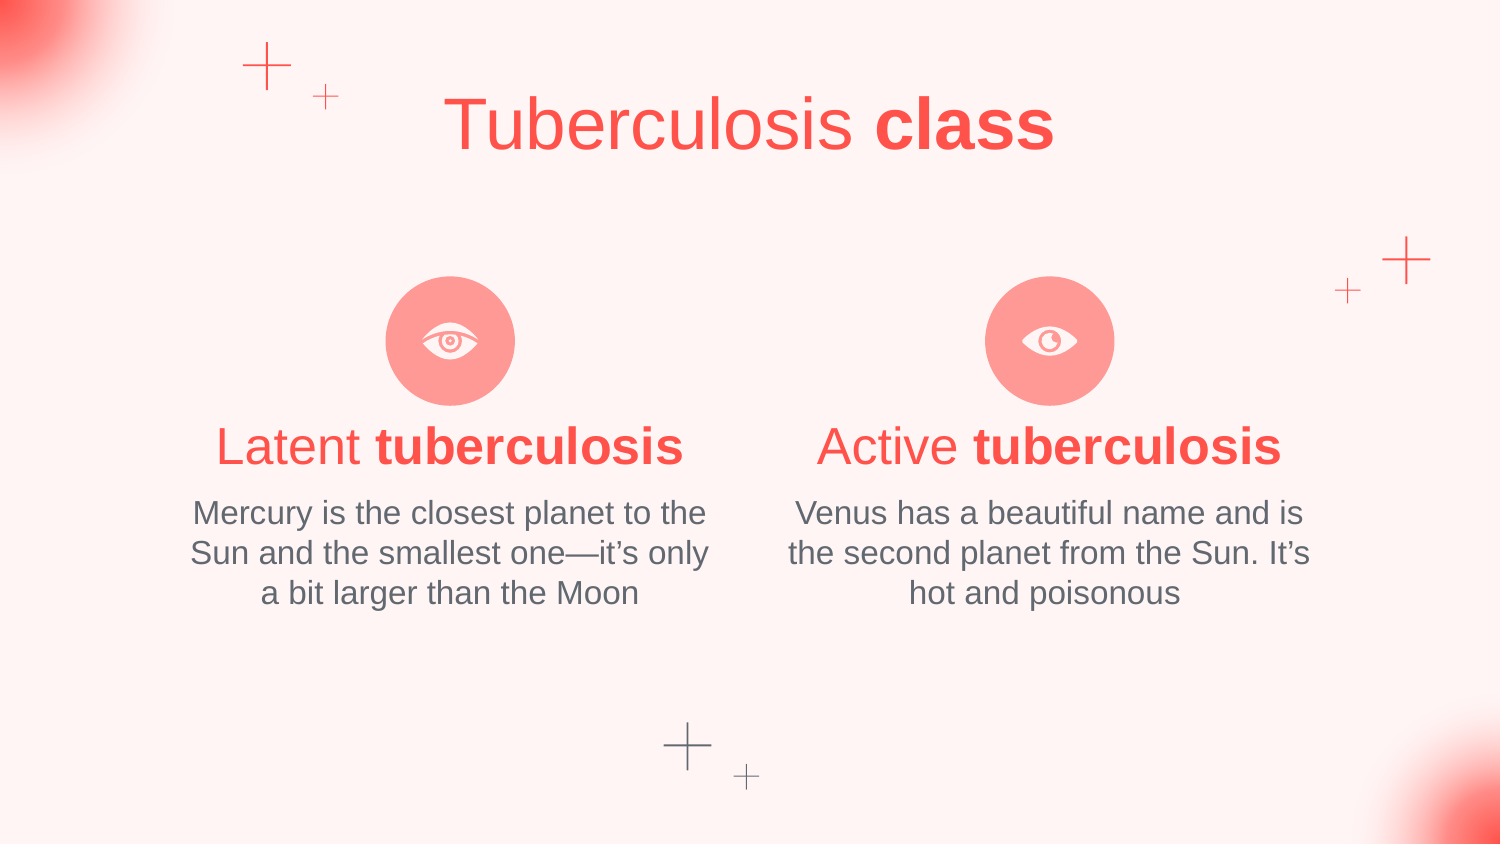

# Tuberculosis class

Latent tuberculosis
Active tuberculosis
Mercury is the closest planet to the Sun and the smallest one—it’s only a bit larger than the Moon
Venus has a beautiful name and is the second planet from the Sun. It’s hot and poisonous